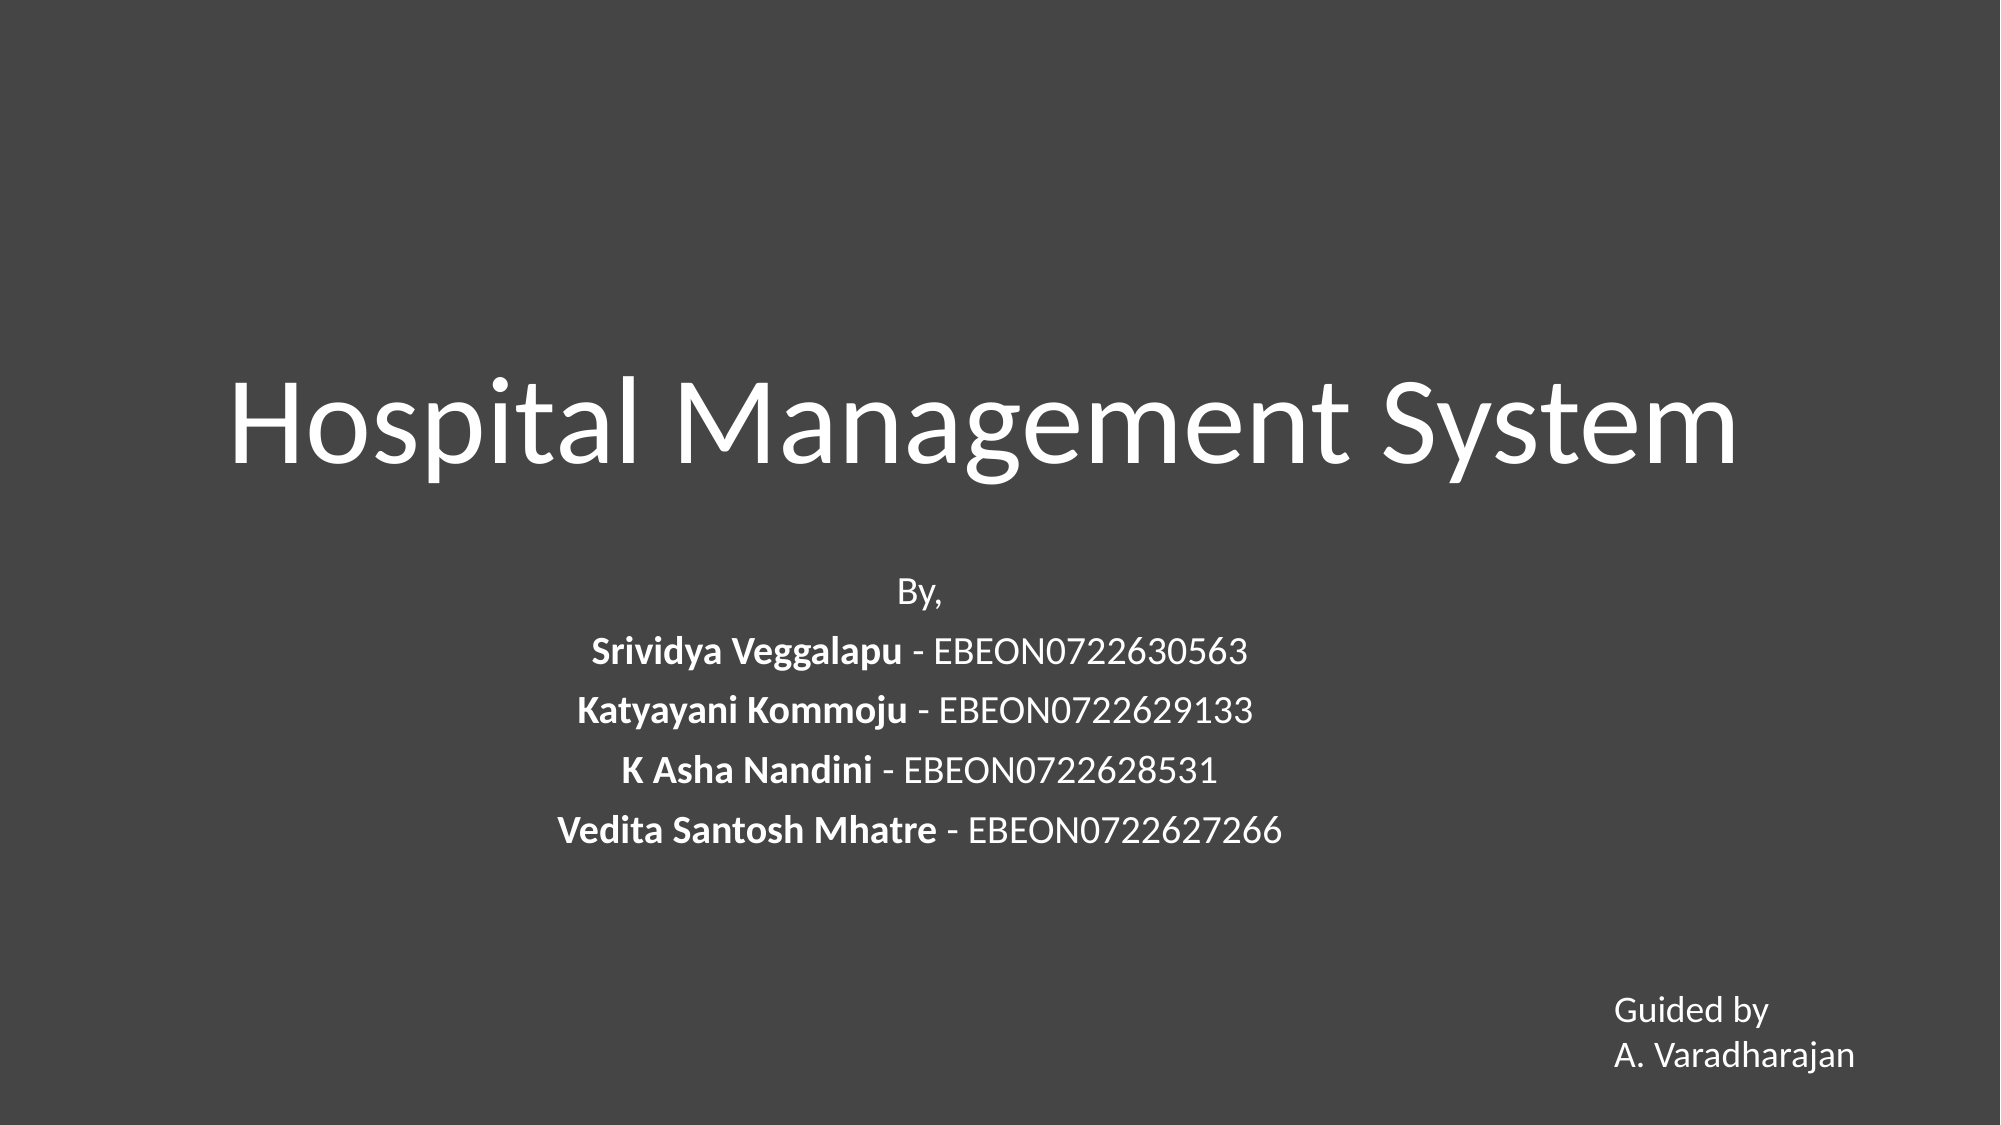

# Hospital Management System
By,
Srividya Veggalapu - EBEON0722630563
Katyayani Kommoju - EBEON0722629133
K Asha Nandini - EBEON0722628531
Vedita Santosh Mhatre - EBEON0722627266
Guided by
A. Varadharajan